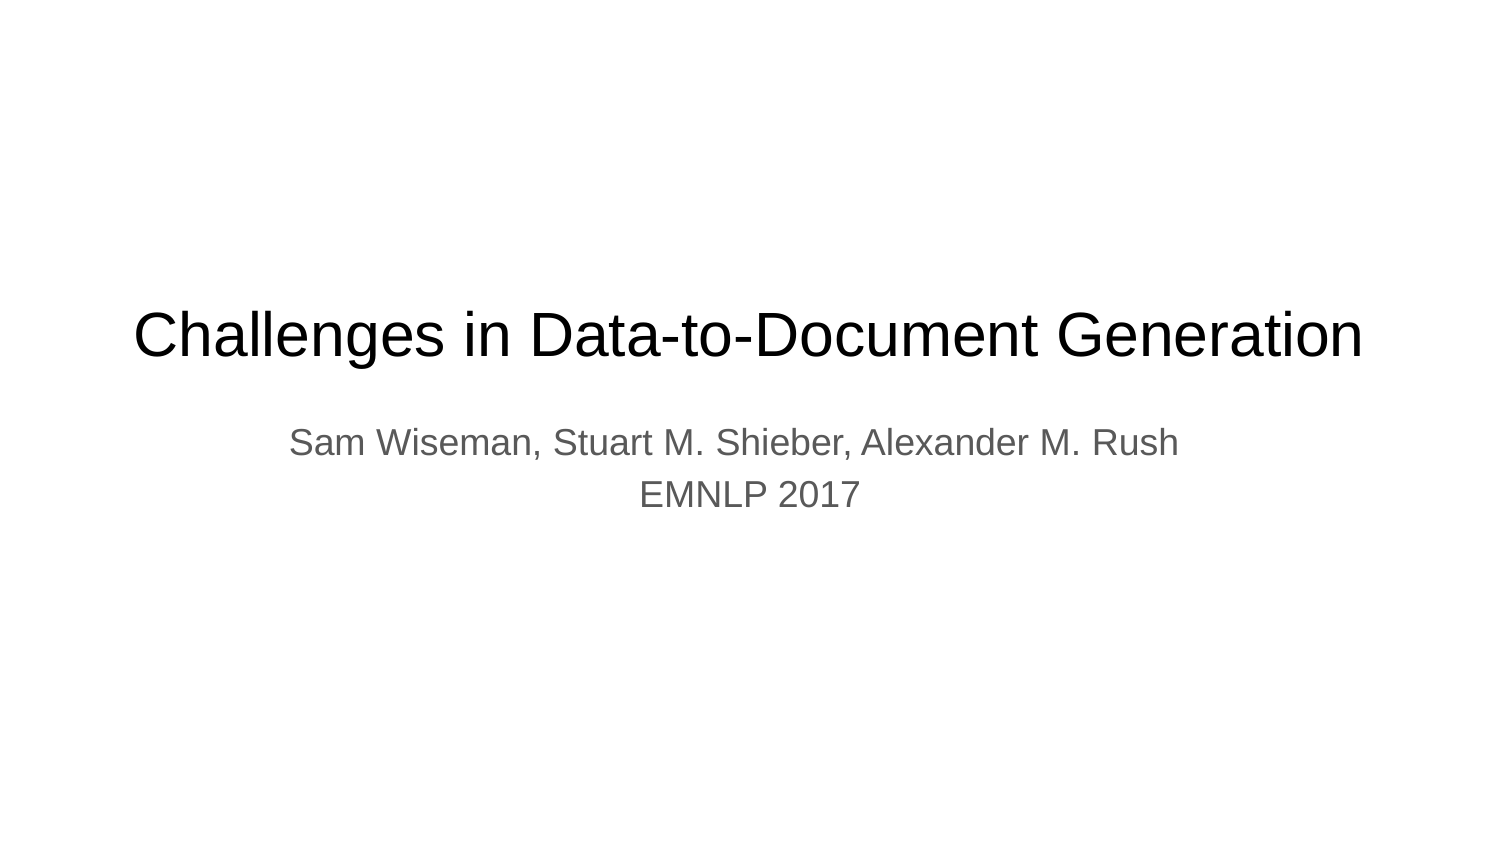

# Challenges in Data-to-Document Generation
Sam Wiseman, Stuart M. Shieber, Alexander M. Rush
EMNLP 2017